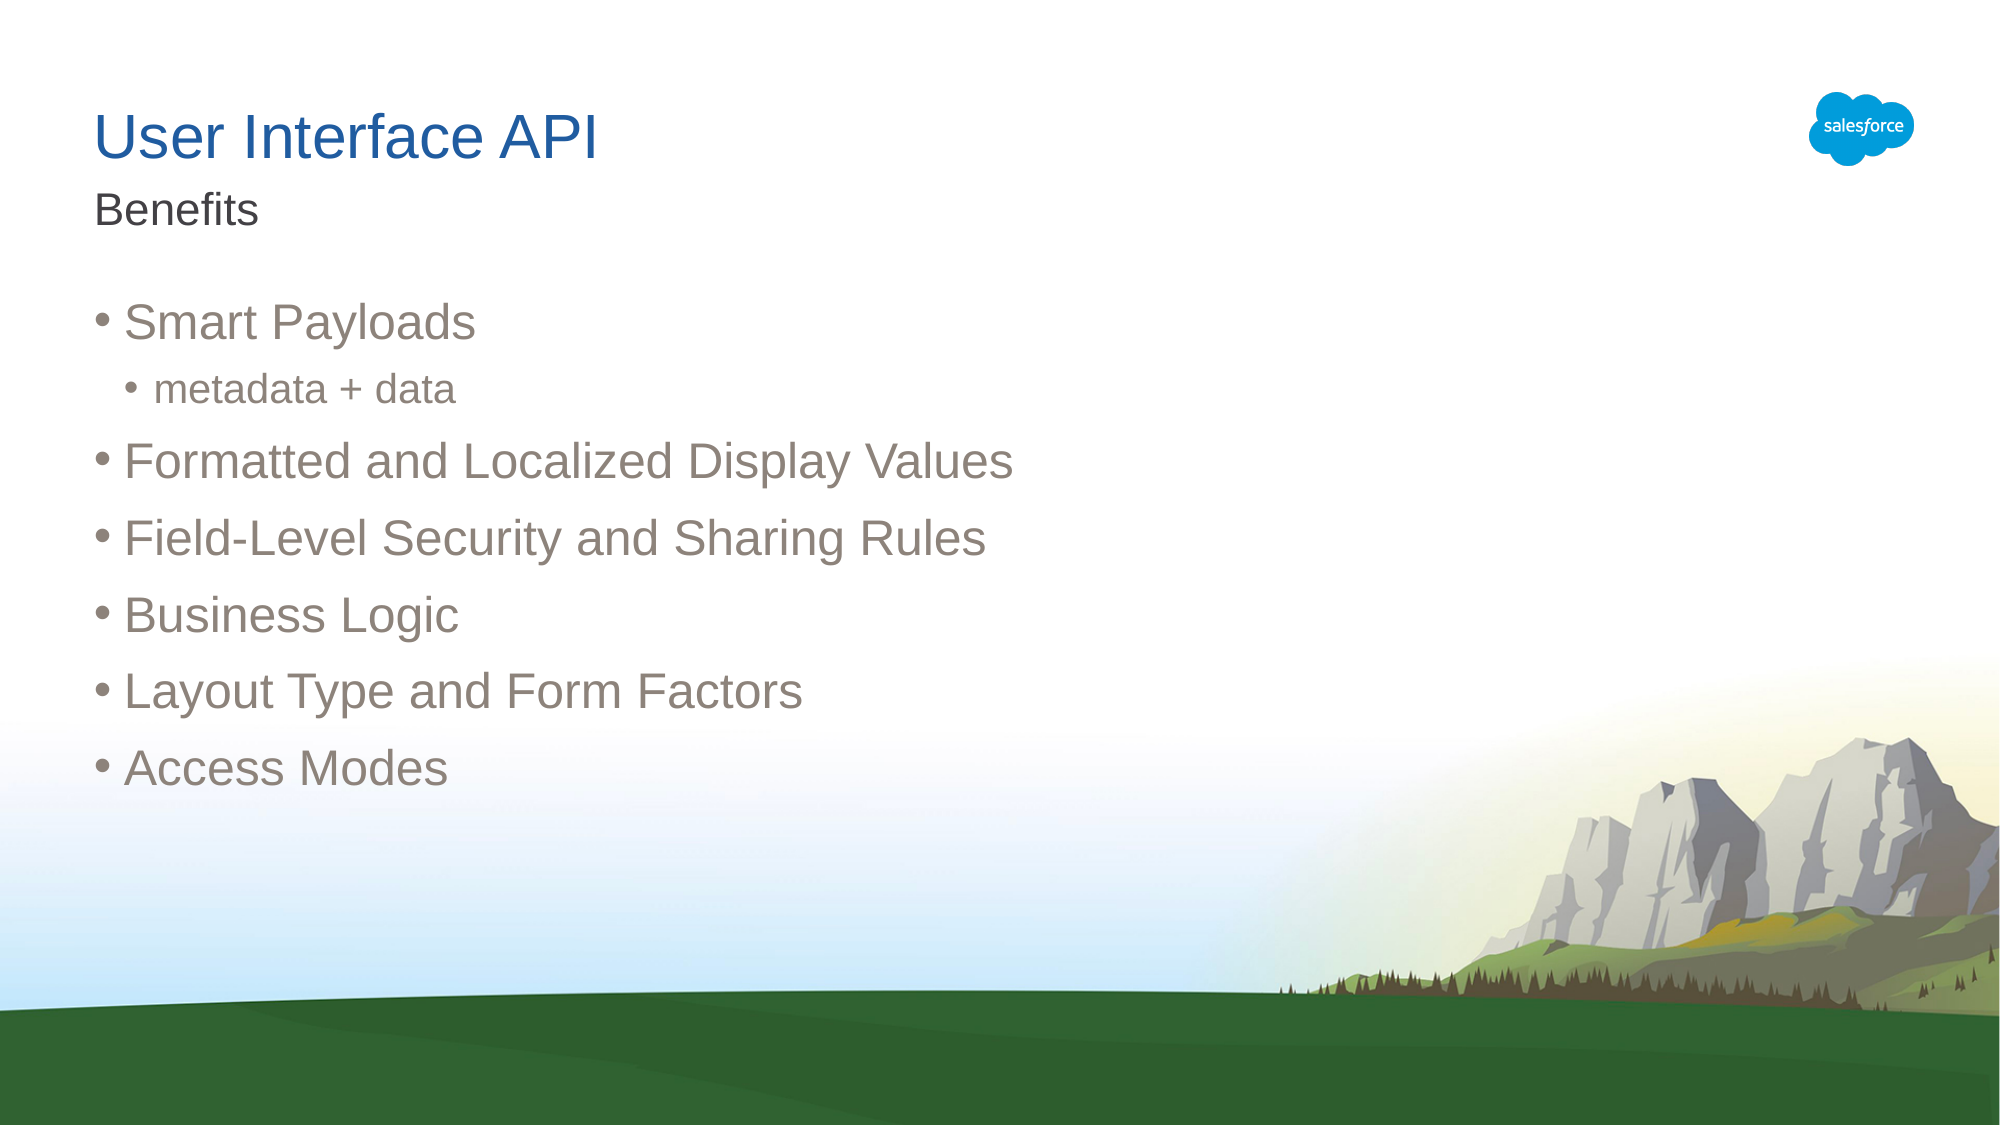

# User Interface API
Benefits
Smart Payloads
metadata + data
Formatted and Localized Display Values
Field-Level Security and Sharing Rules
Business Logic
Layout Type and Form Factors
Access Modes